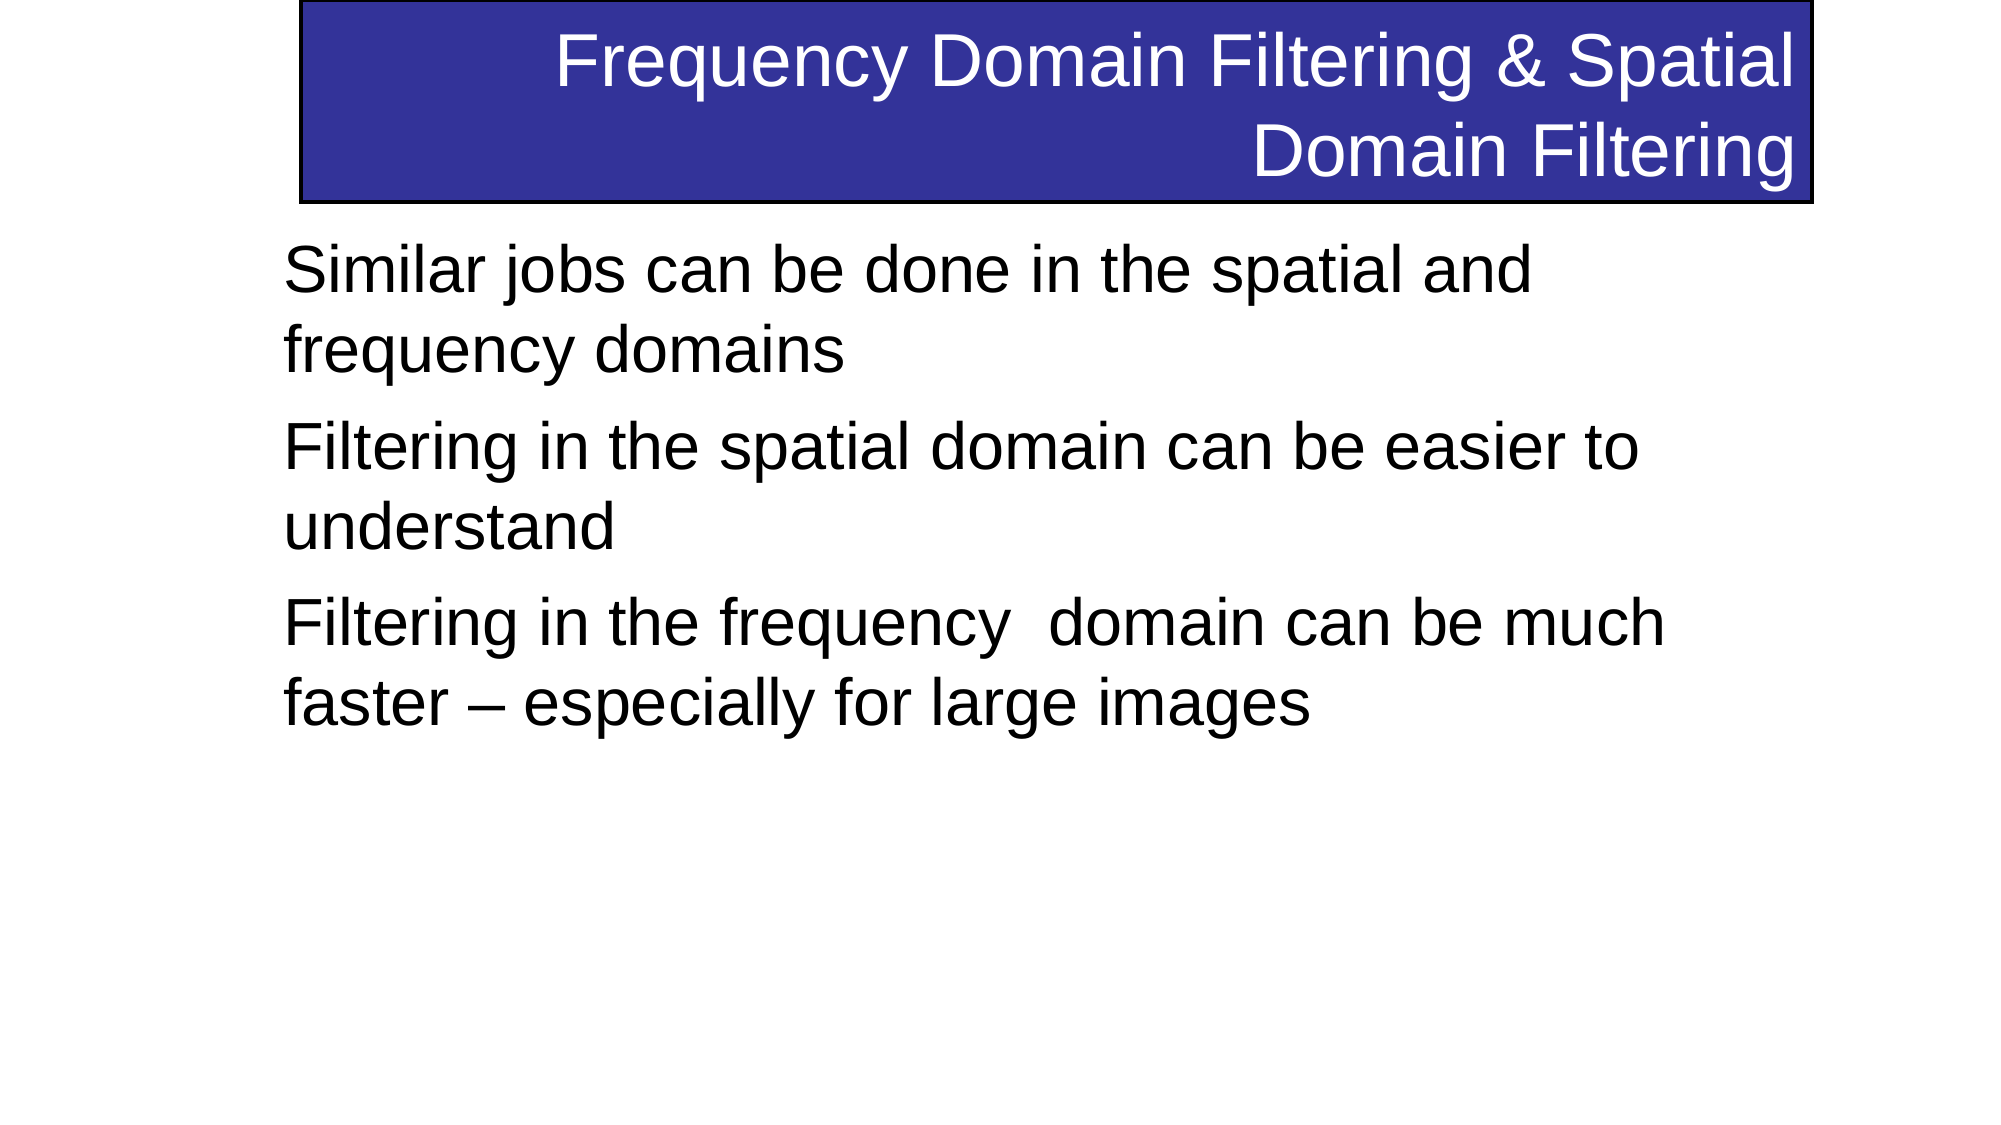

Frequency Domain Filtering & Spatial Domain Filtering
Similar jobs can be done in the spatial and frequency domains
Filtering in the spatial domain can be easier to understand
Filtering in the frequency  domain can be much faster – especially for large images